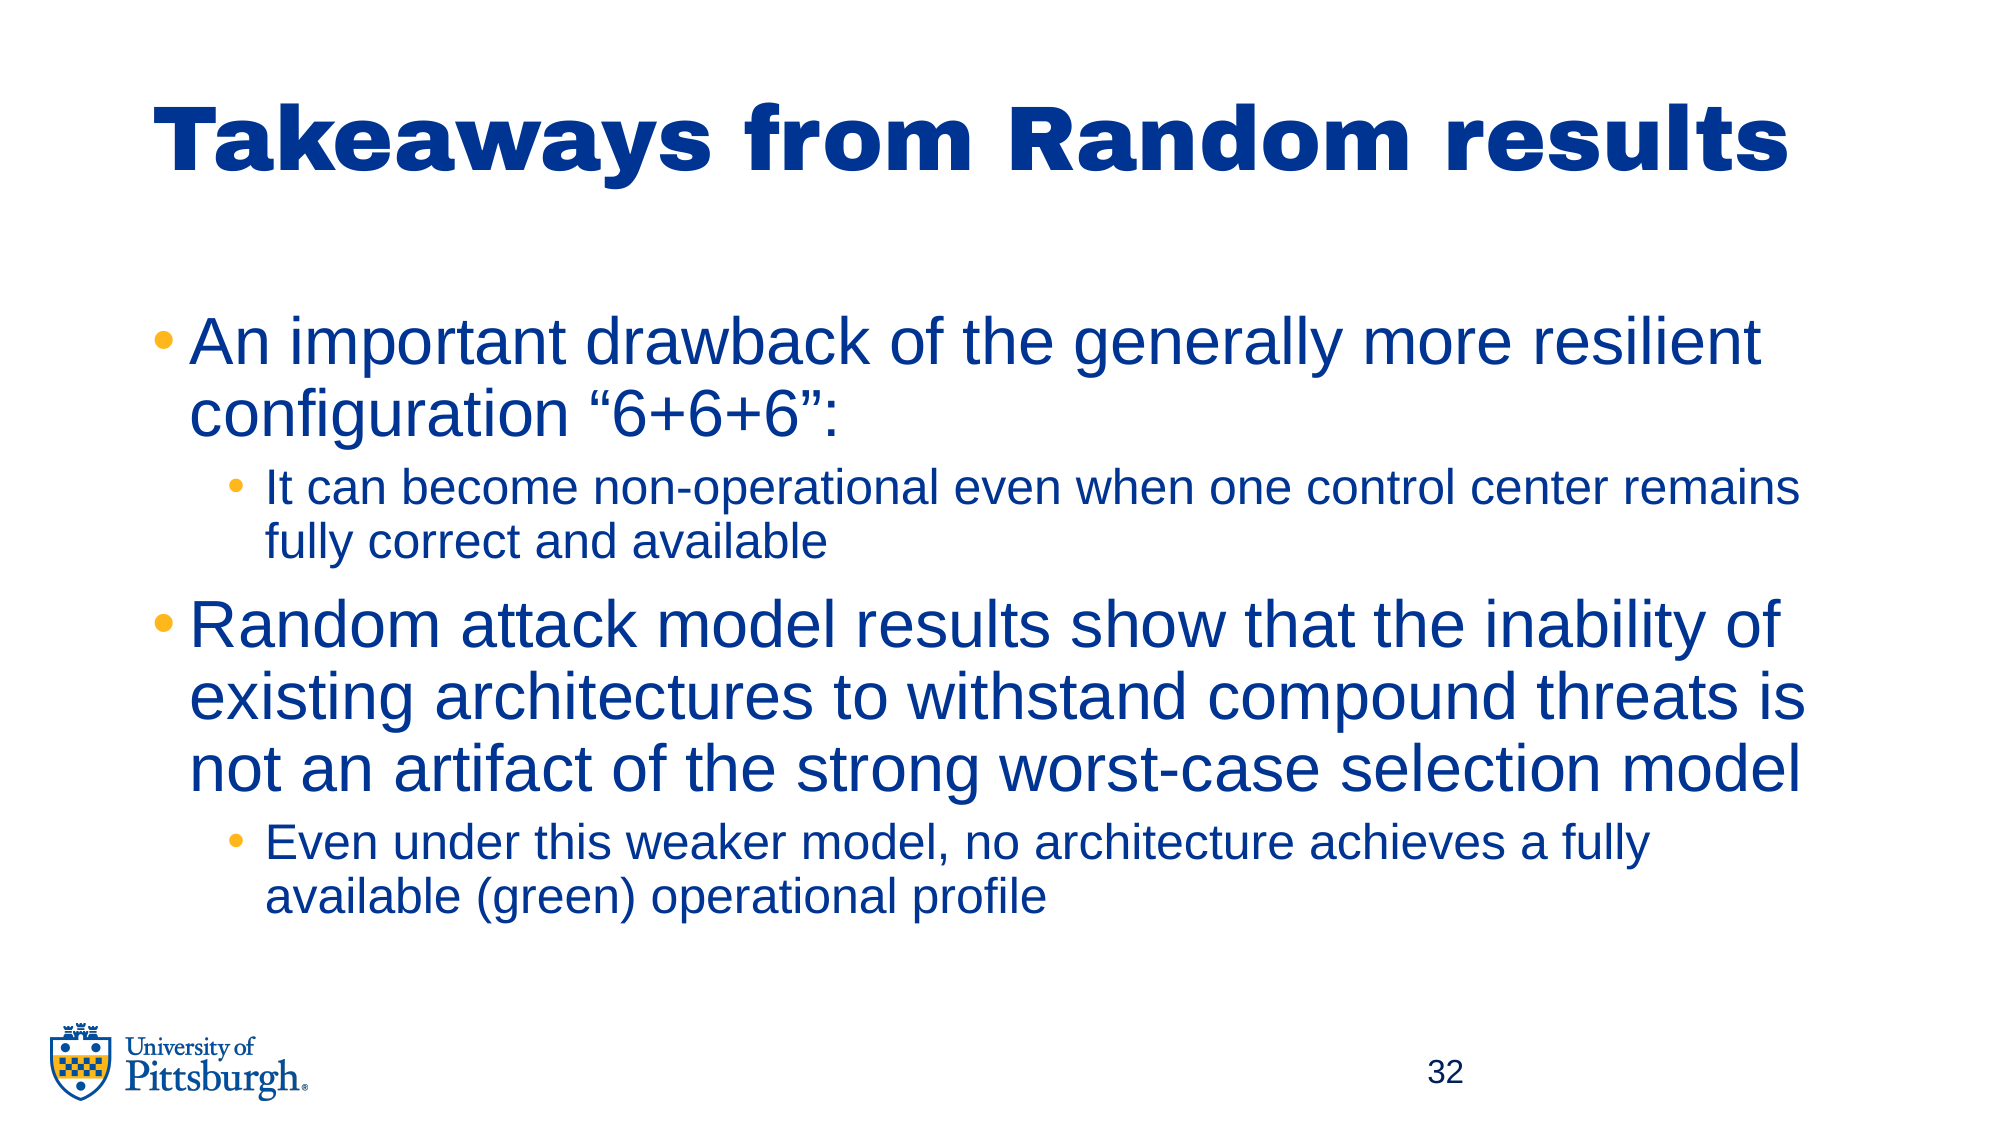

# Takeaways from Random results
An important drawback of the generally more resilient configuration “6+6+6”:
It can become non-operational even when one control center remains fully correct and available
Random attack model results show that the inability of existing architectures to withstand compound threats is not an artifact of the strong worst-case selection model
Even under this weaker model, no architecture achieves a fully available (green) operational profile

32